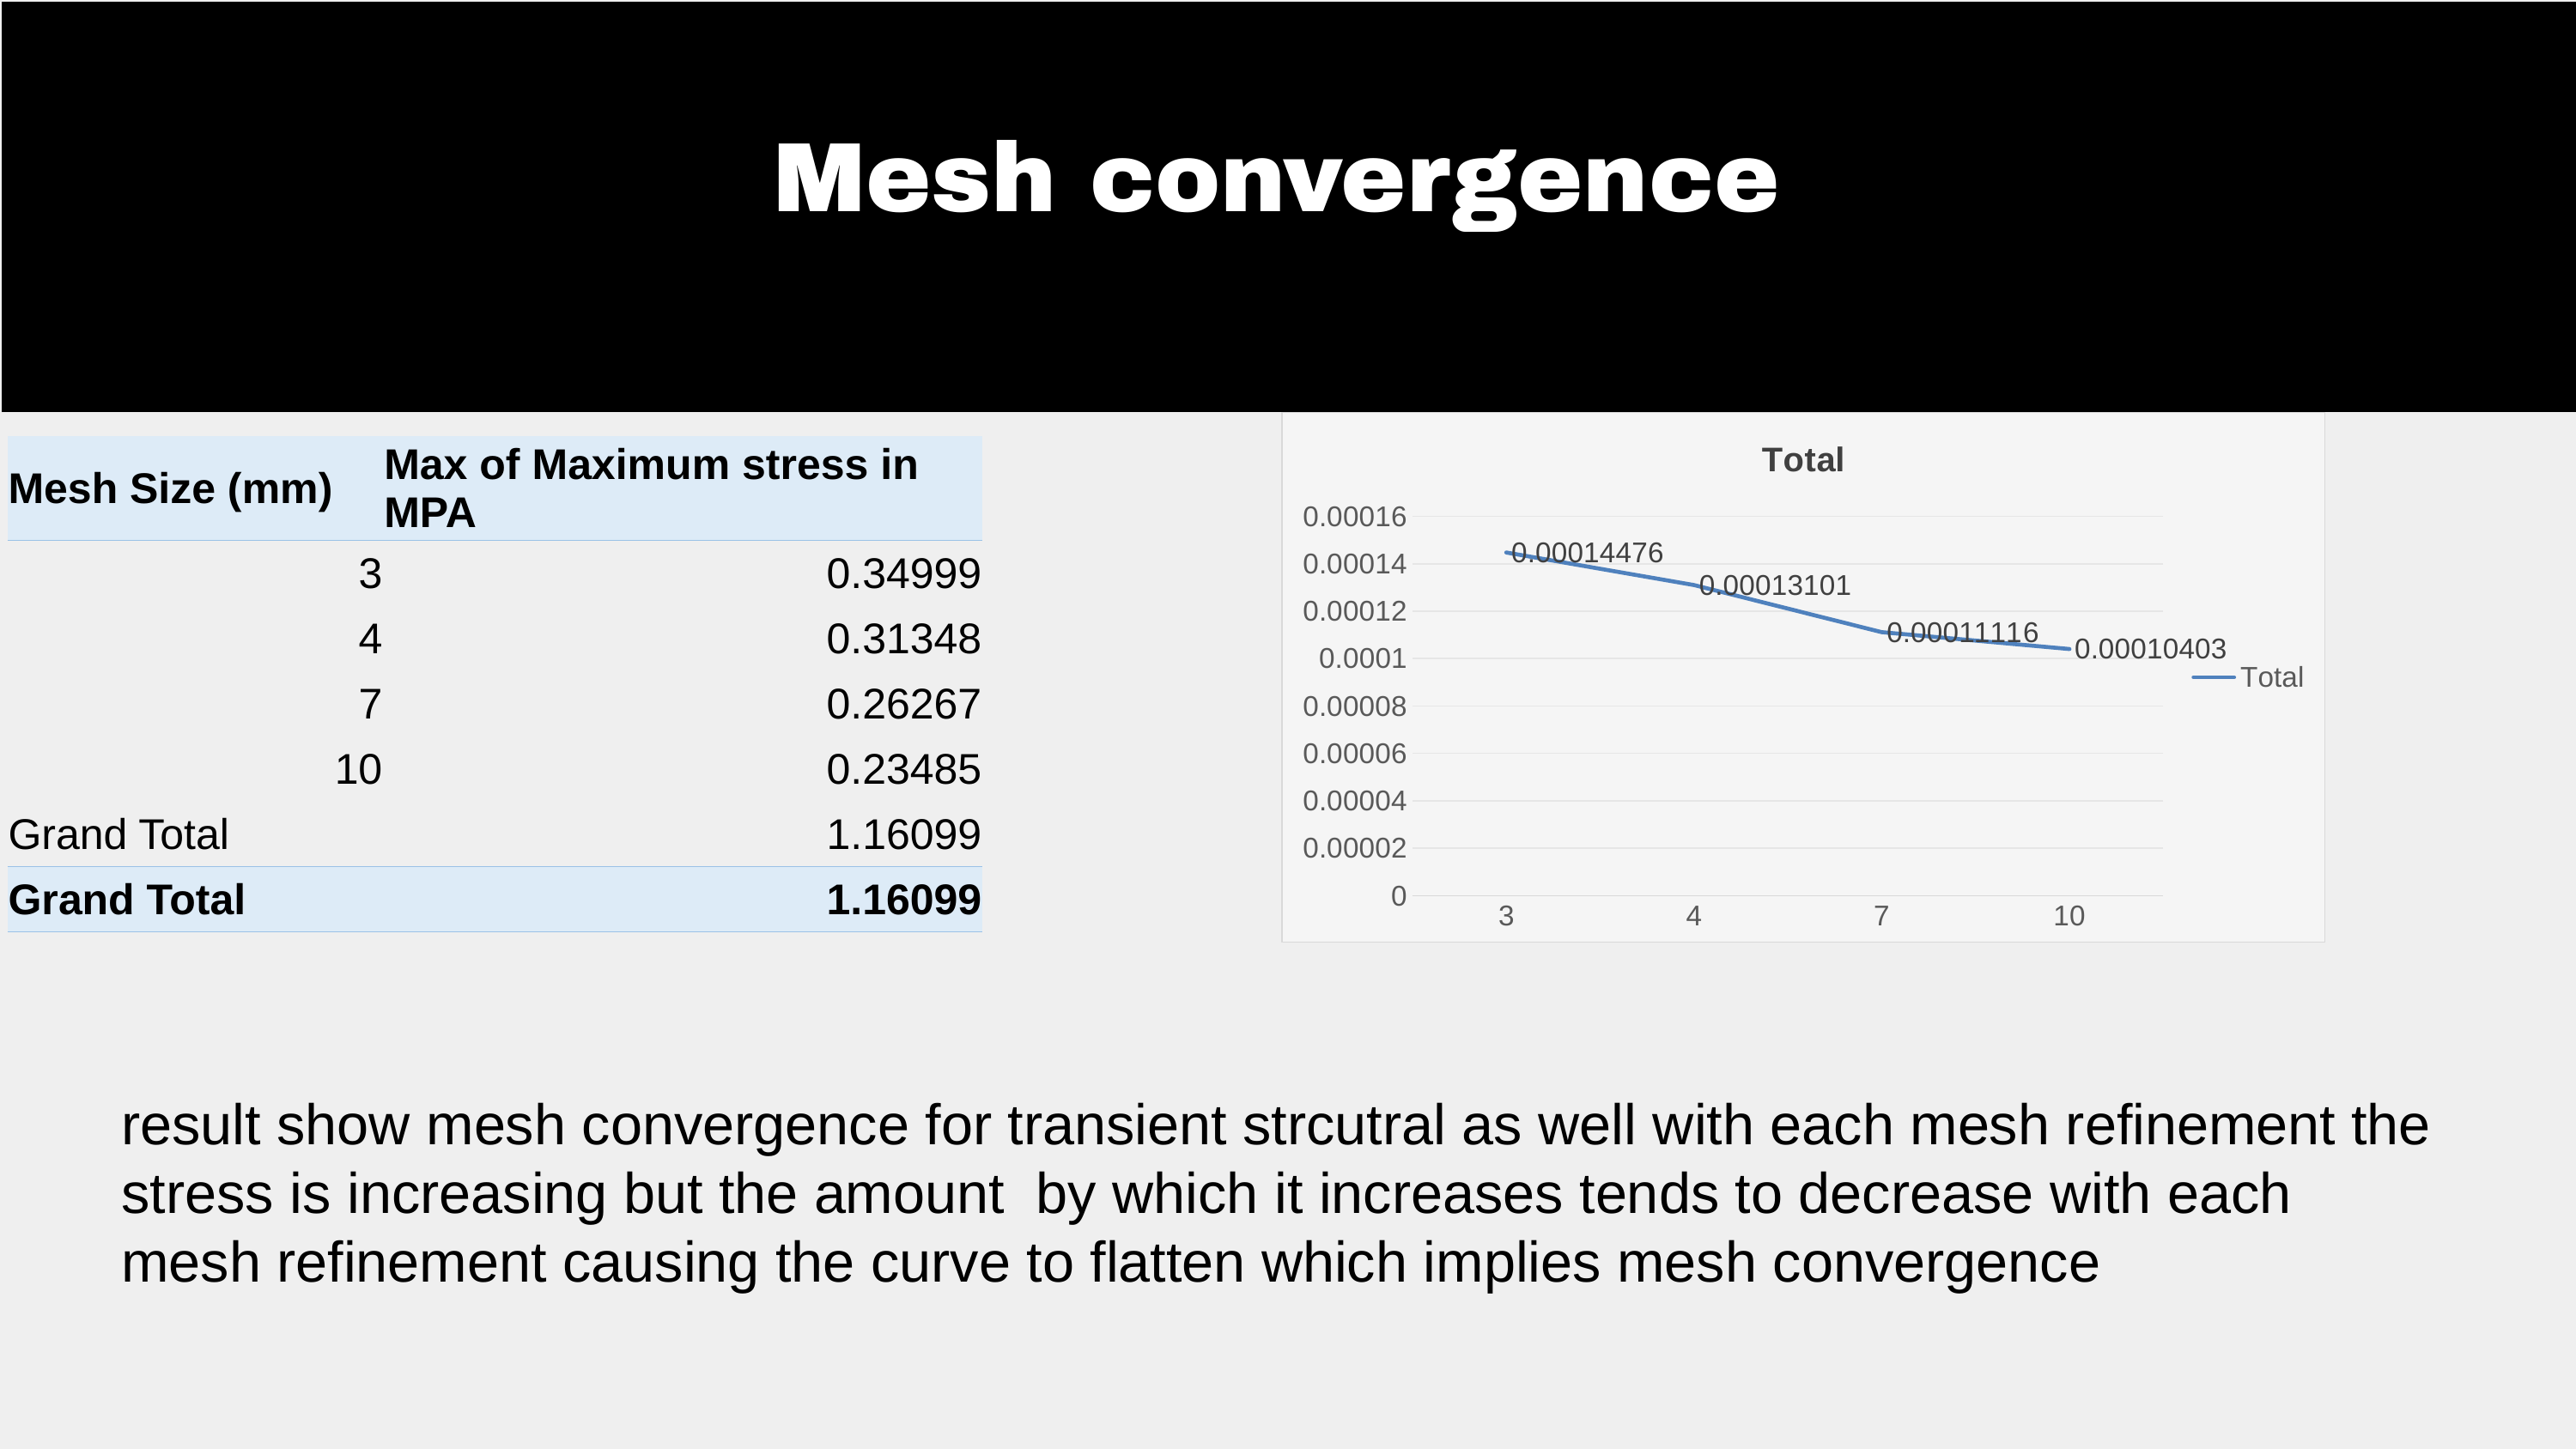

Mesh convergence

### Chart:

| Category | Total |
|---|---|
| 3 | 0.00014476 |
| 4 | 0.00013101 |
| 7 | 0.00011116 |
| 10 | 0.00010403 |
| Mesh Size (mm) | Max of Maximum stress in MPA |
| --- | --- |
| 3 | 0.34999 |
| 4 | 0.31348 |
| 7 | 0.26267 |
| 10 | 0.23485 |
| Grand Total | 1.16099 |
| Grand Total | 1.16099 |
result show mesh convergence for transient strcutral as well with each mesh refinement the stress is increasing but the amount  by which it increases tends to decrease with each mesh refinement causing the curve to flatten which implies mesh convergence